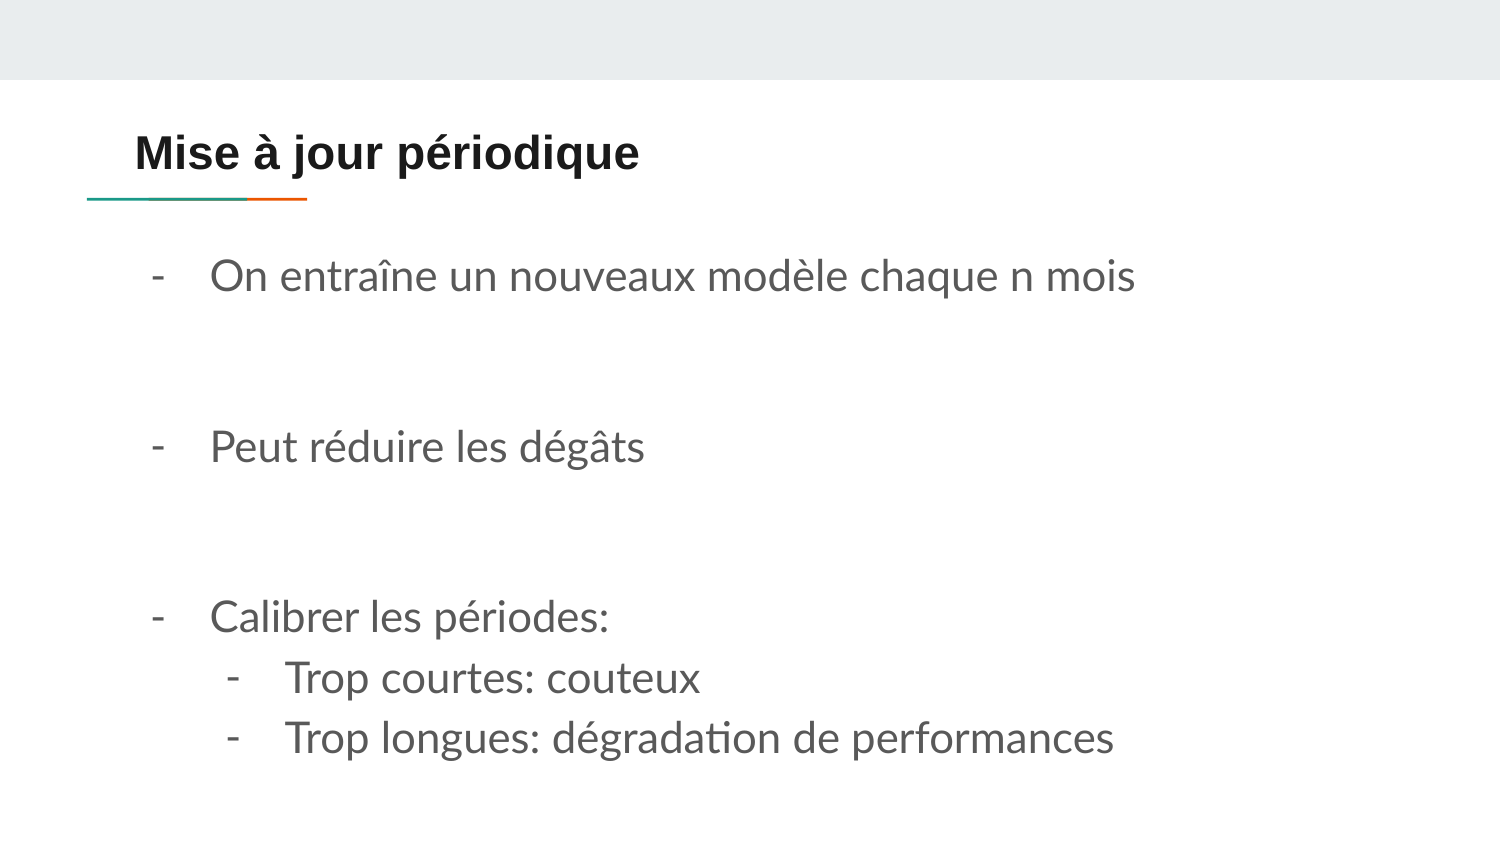

# Mise à jour périodique
On entraîne un nouveaux modèle chaque n mois

Peut réduire les dégâts

Calibrer les périodes:
Trop courtes: couteux
Trop longues: dégradation de performances